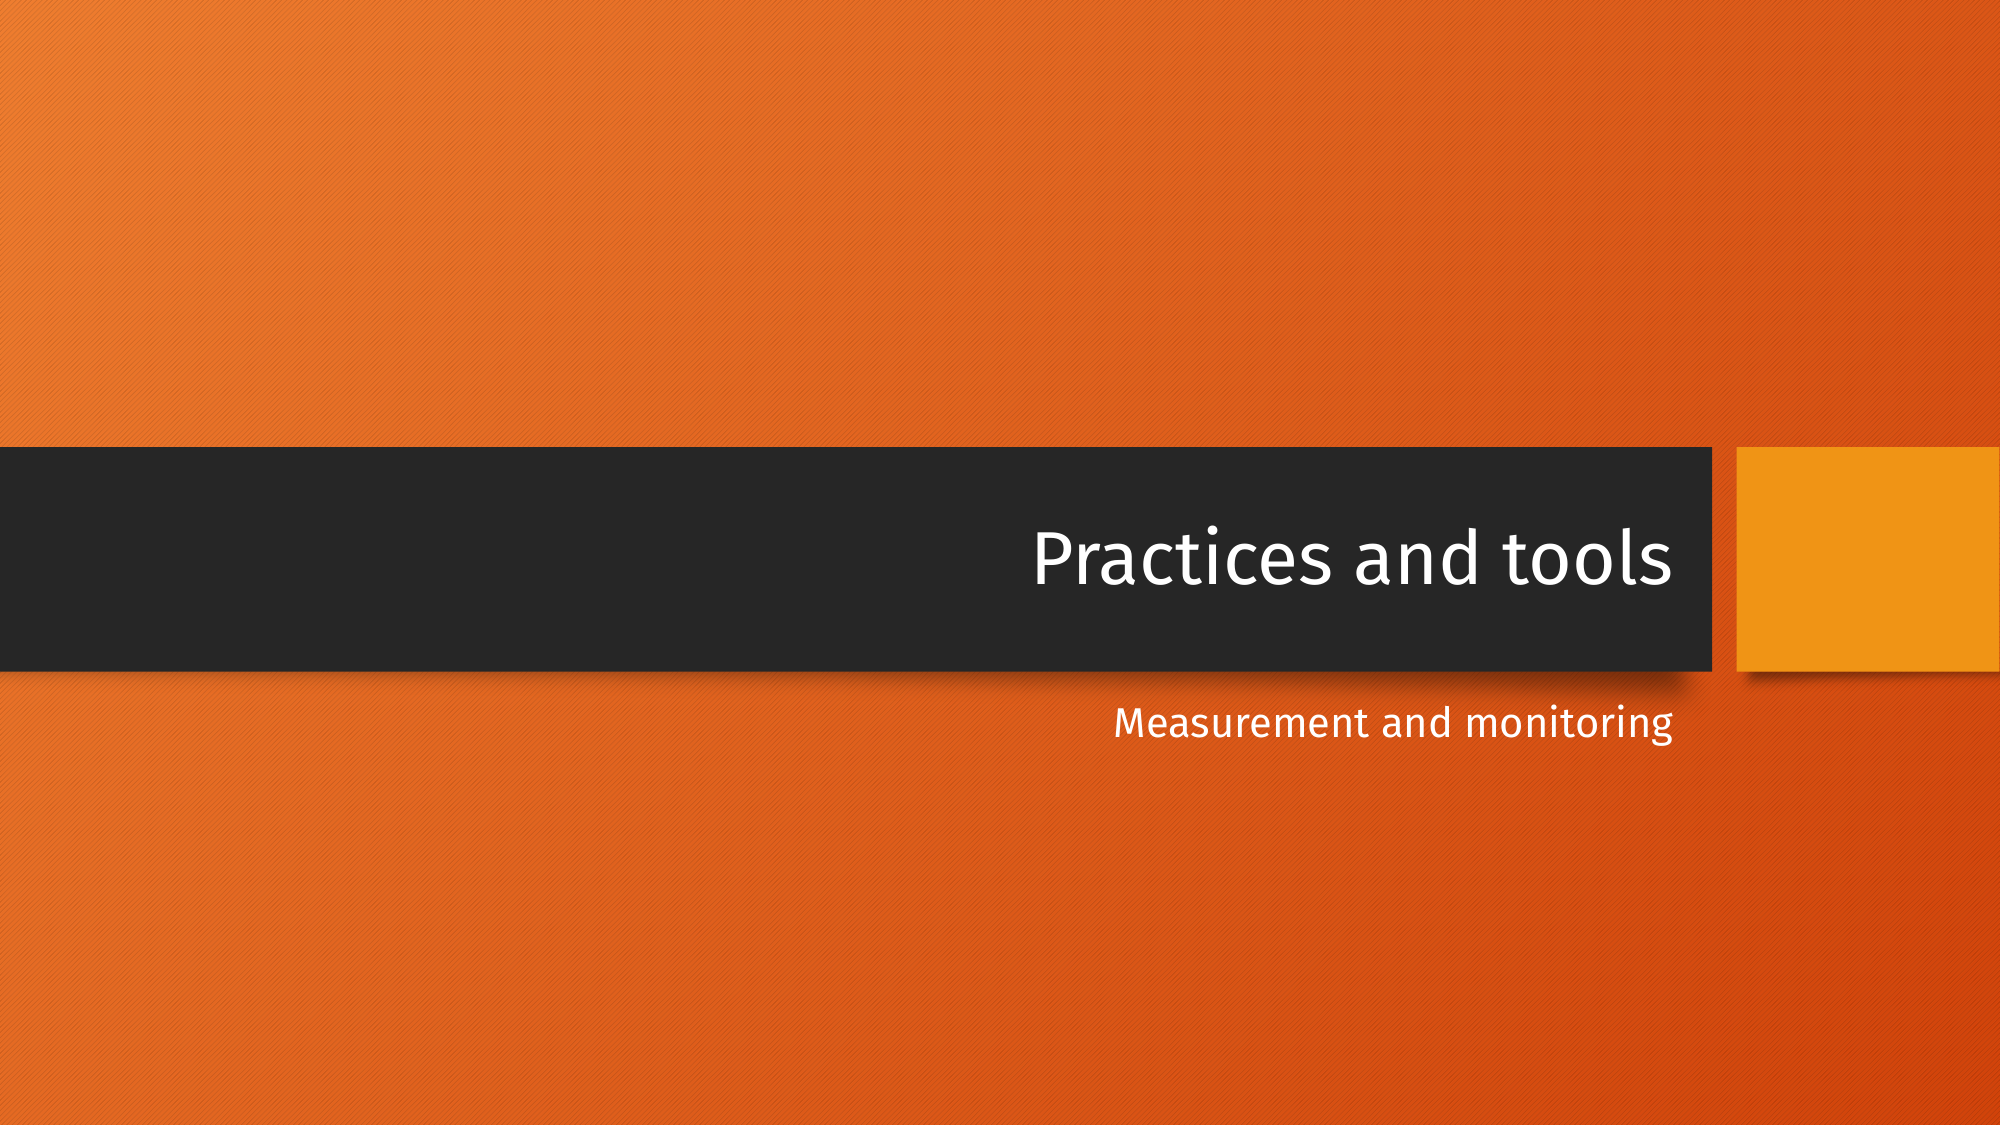

# Practices and tools
Measurement and monitoring